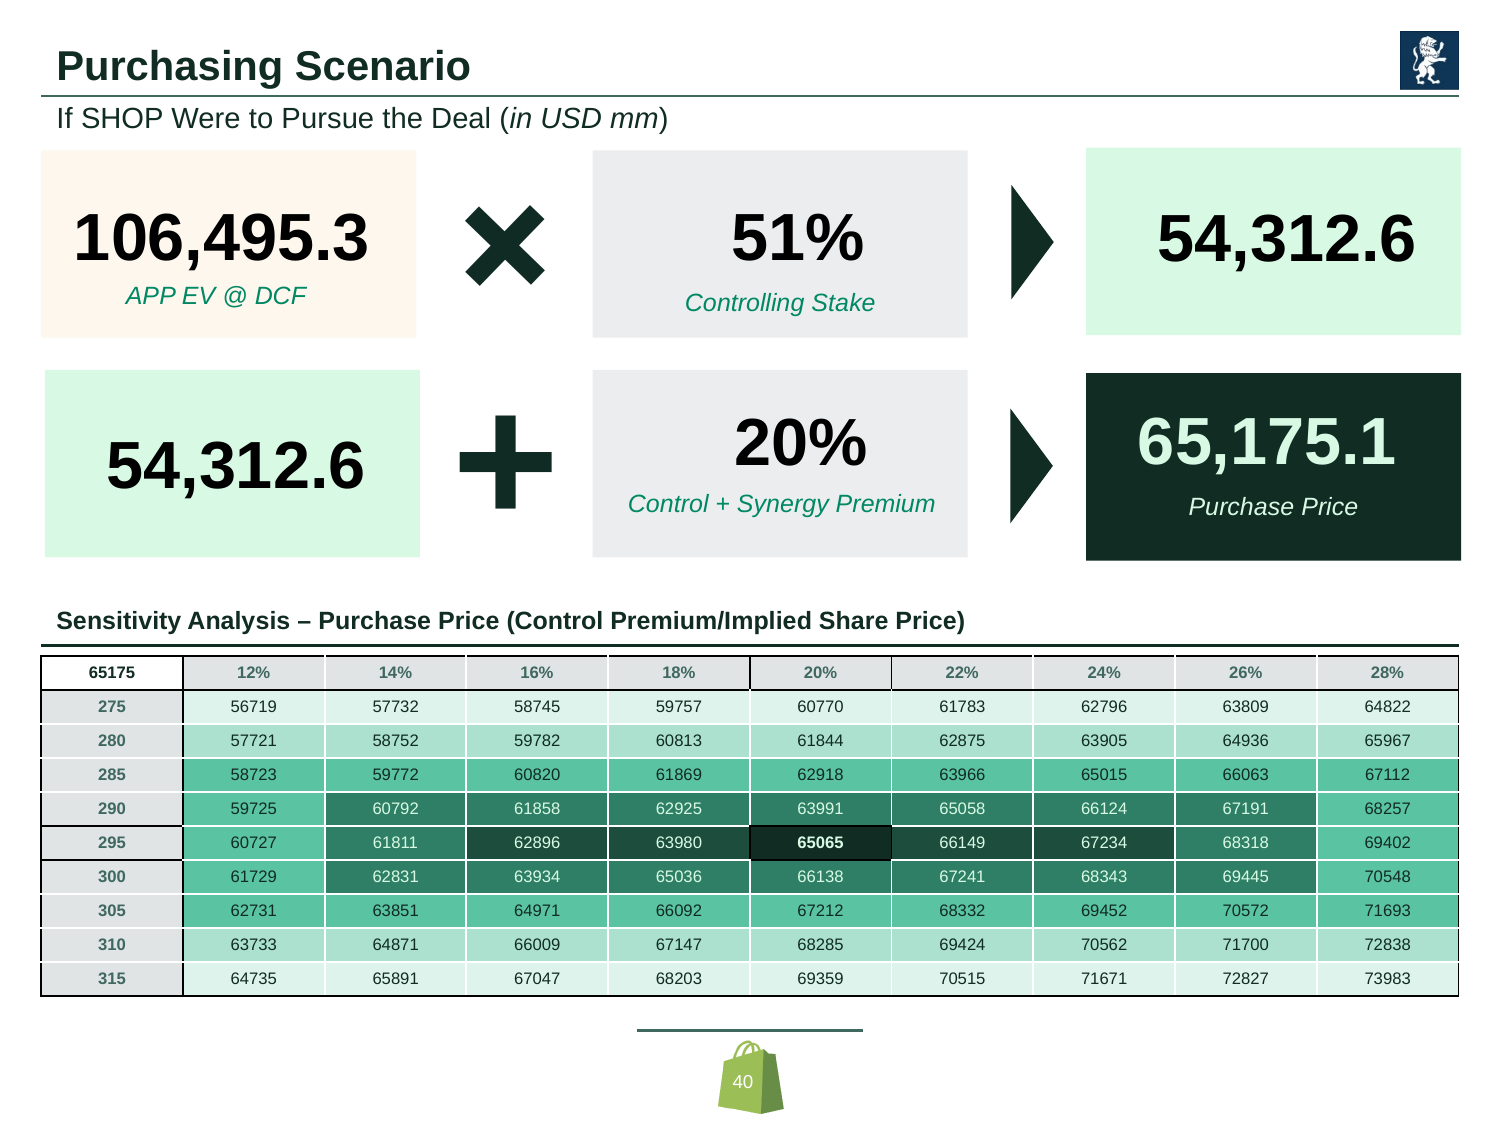

# Purchasing Scenario
If SHOP Were to Pursue the Deal (in USD mm)

+
106,495.3
51%
54,312.6

APP EV @ DCF
Controlling Stake
+

65,175.1
20%
54,312.6

Control + Synergy Premium
Purchase Price
Sensitivity Analysis – Purchase Price (Control Premium/Implied Share Price)
| 65175 | 12% | 14% | 16% | 18% | 20% | 22% | 24% | 26% | 28% |
| --- | --- | --- | --- | --- | --- | --- | --- | --- | --- |
| 275 | 56719 | 57732 | 58745 | 59757 | 60770 | 61783 | 62796 | 63809 | 64822 |
| 280 | 57721 | 58752 | 59782 | 60813 | 61844 | 62875 | 63905 | 64936 | 65967 |
| 285 | 58723 | 59772 | 60820 | 61869 | 62918 | 63966 | 65015 | 66063 | 67112 |
| 290 | 59725 | 60792 | 61858 | 62925 | 63991 | 65058 | 66124 | 67191 | 68257 |
| 295 | 60727 | 61811 | 62896 | 63980 | 65065 | 66149 | 67234 | 68318 | 69402 |
| 300 | 61729 | 62831 | 63934 | 65036 | 66138 | 67241 | 68343 | 69445 | 70548 |
| 305 | 62731 | 63851 | 64971 | 66092 | 67212 | 68332 | 69452 | 70572 | 71693 |
| 310 | 63733 | 64871 | 66009 | 67147 | 68285 | 69424 | 70562 | 71700 | 72838 |
| 315 | 64735 | 65891 | 67047 | 68203 | 69359 | 70515 | 71671 | 72827 | 73983 |